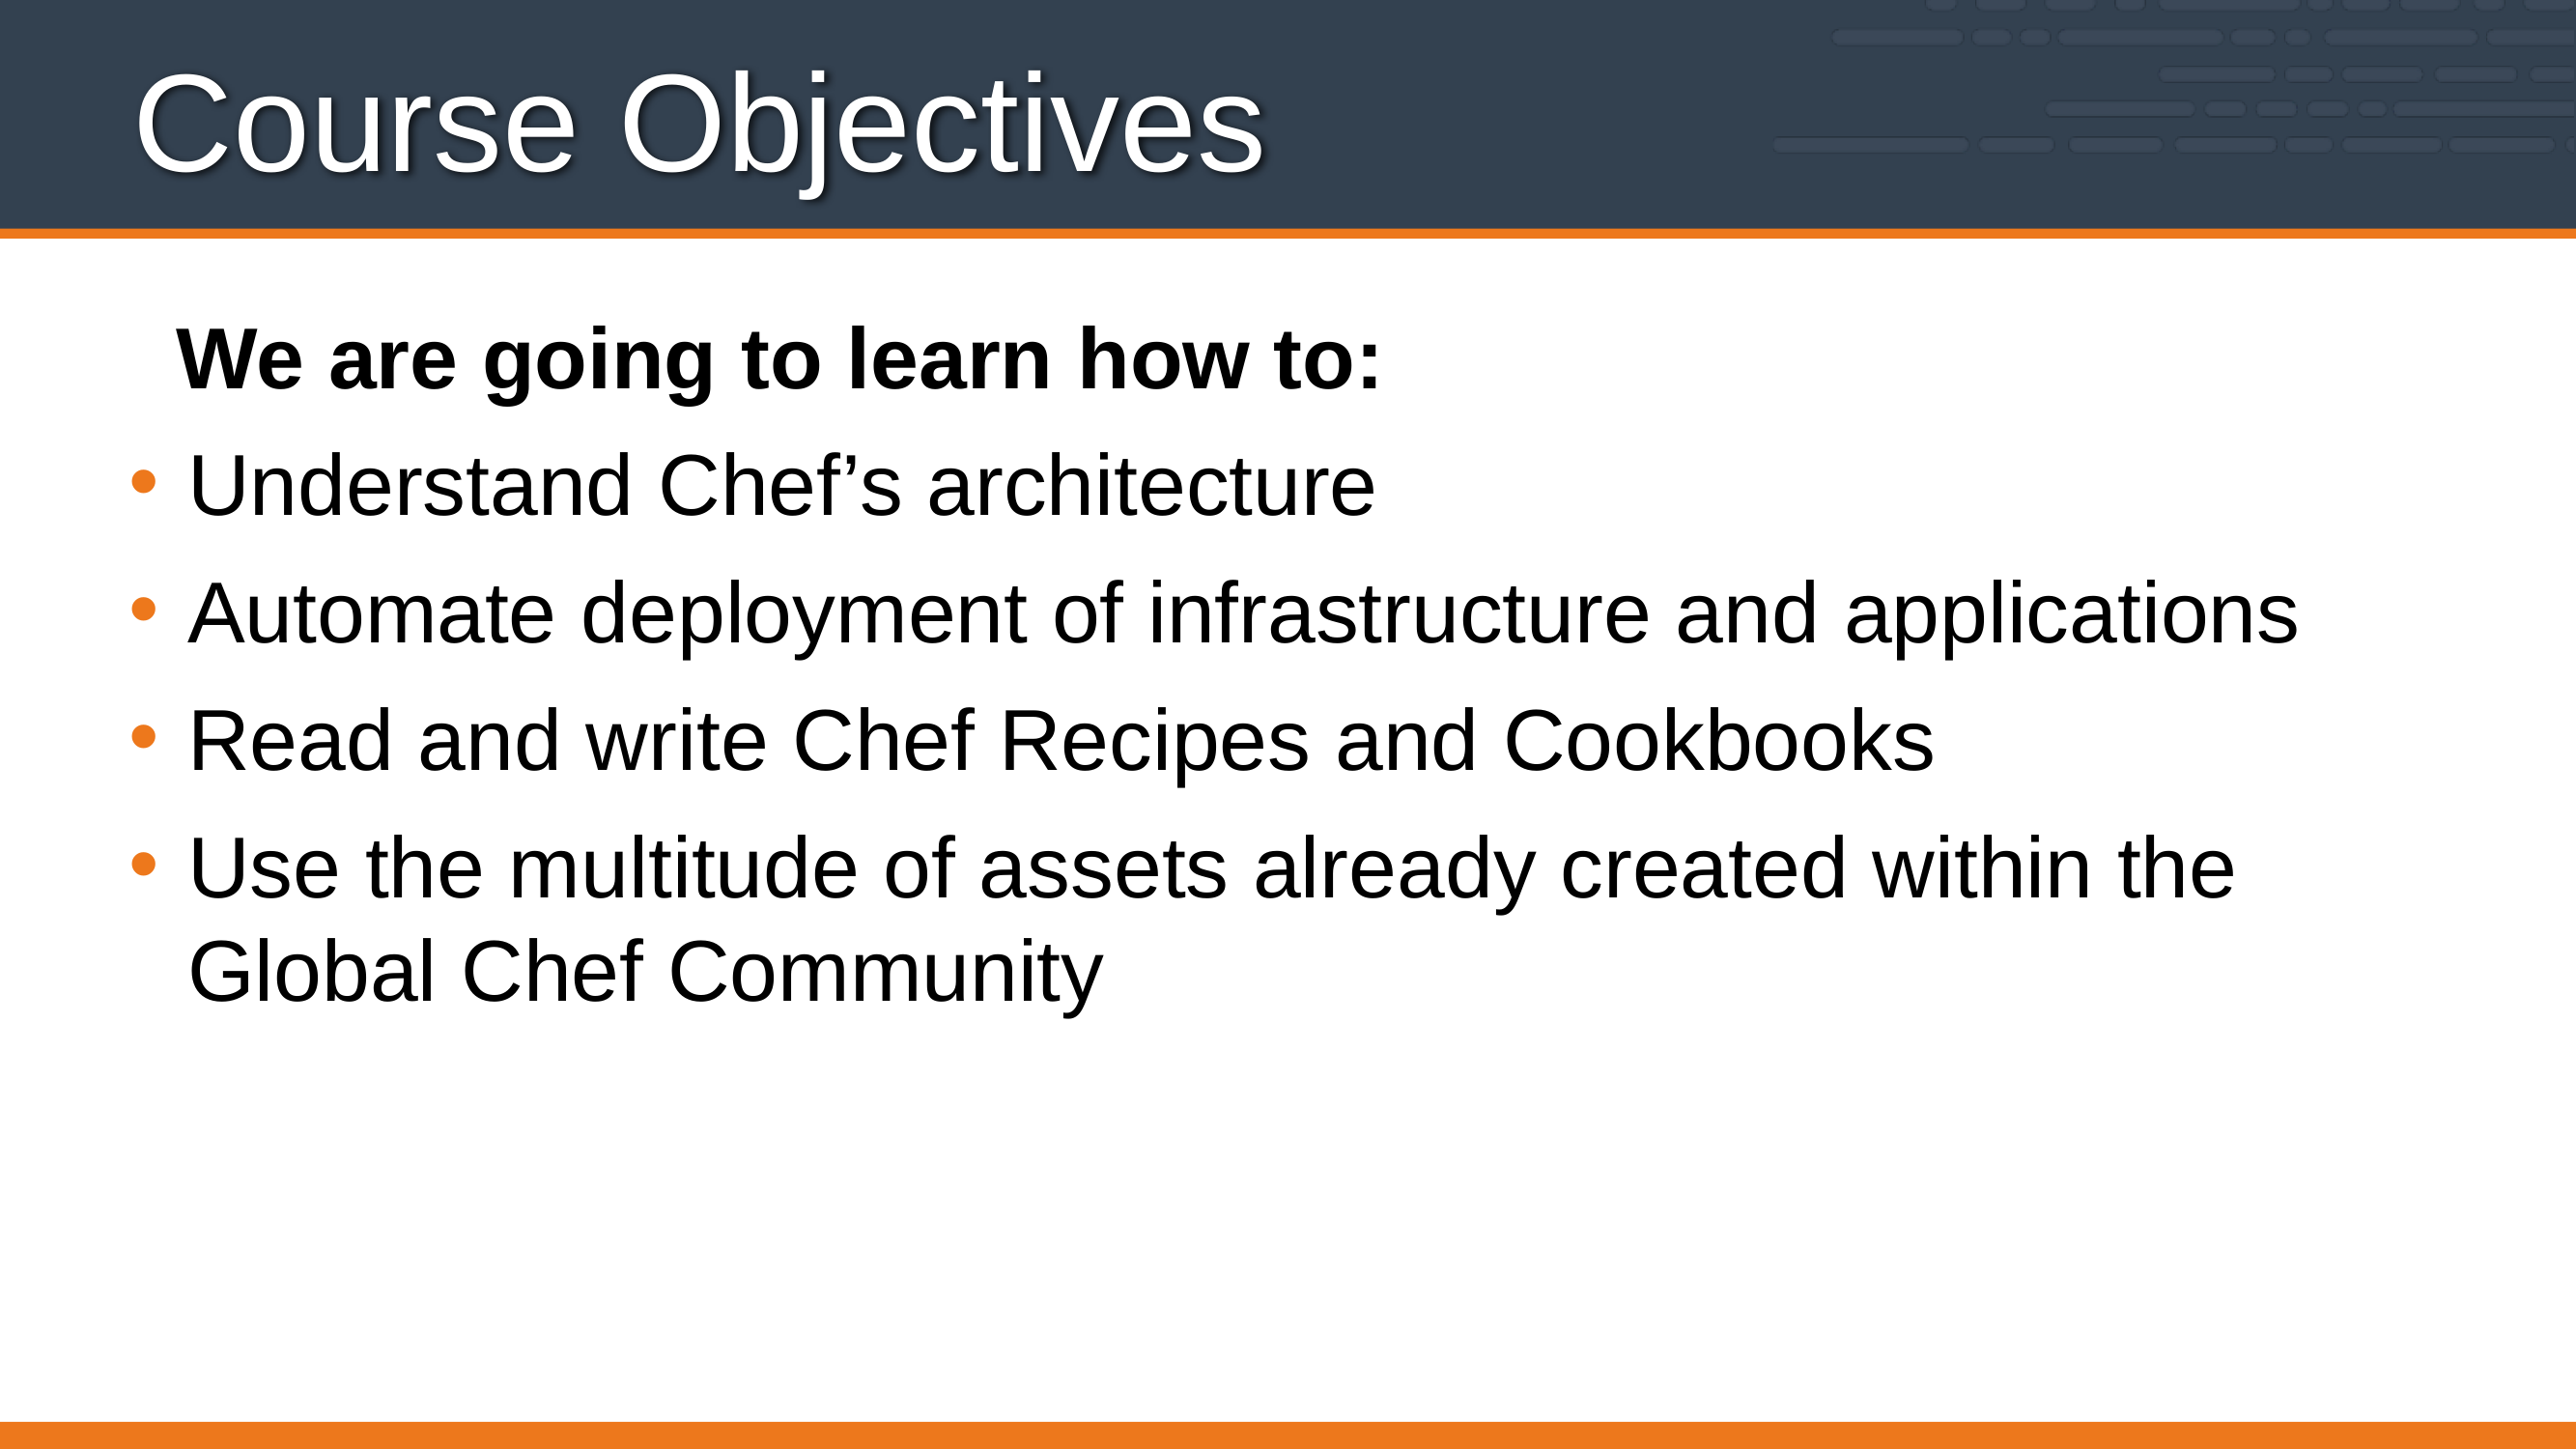

# Course Objectives
  We are going to learn how to:
Understand Chef’s architecture
Automate deployment of infrastructure and applications
Read and write Chef Recipes and Cookbooks
Use the multitude of assets already created within the Global Chef Community